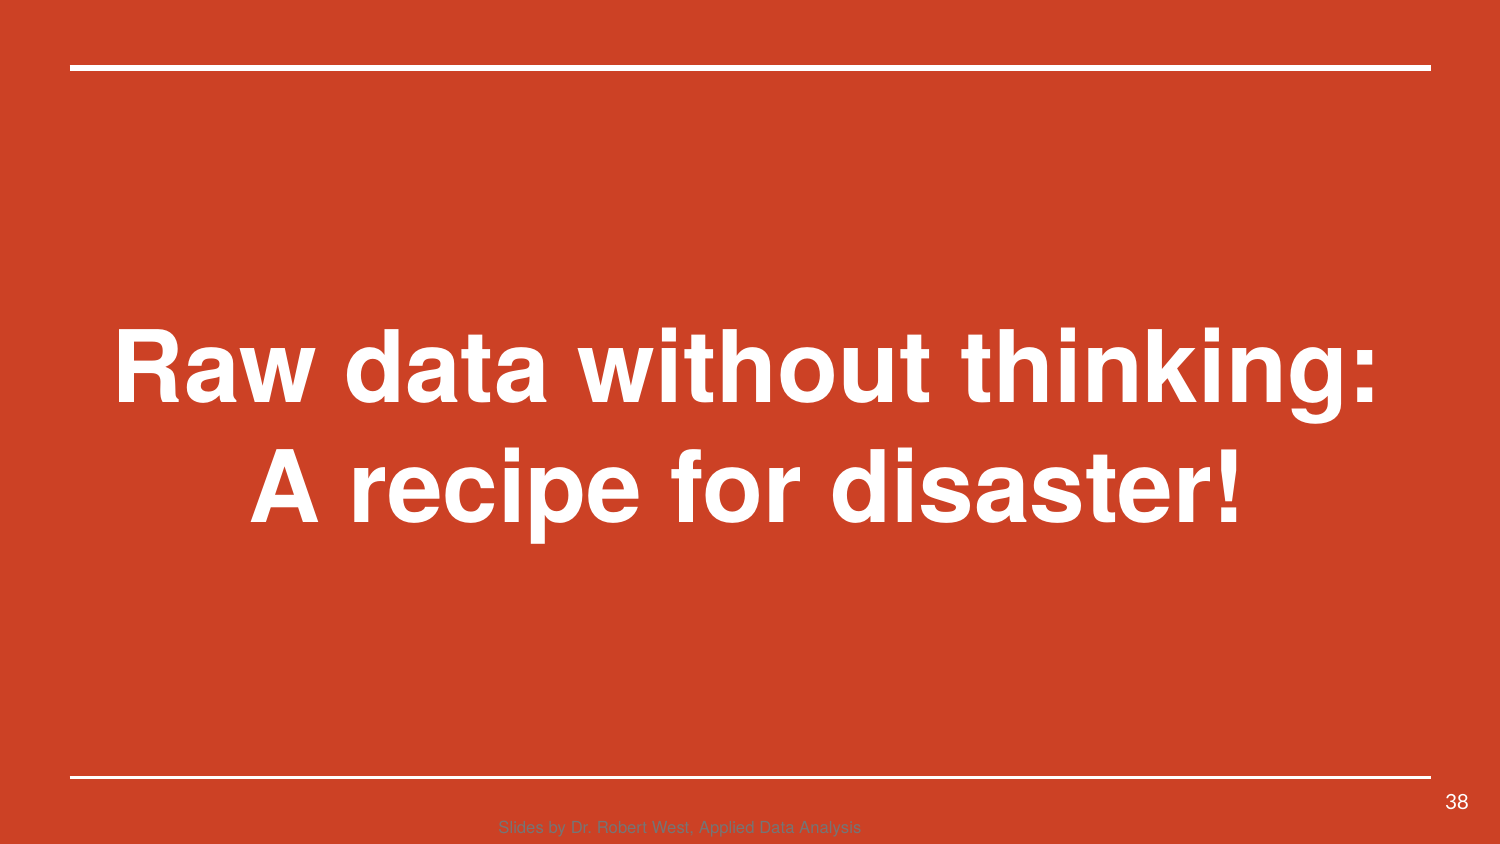

# Raw data without thinking:
A recipe for disaster!
38
Slides by Dr. Robert West, Applied Data Analysis